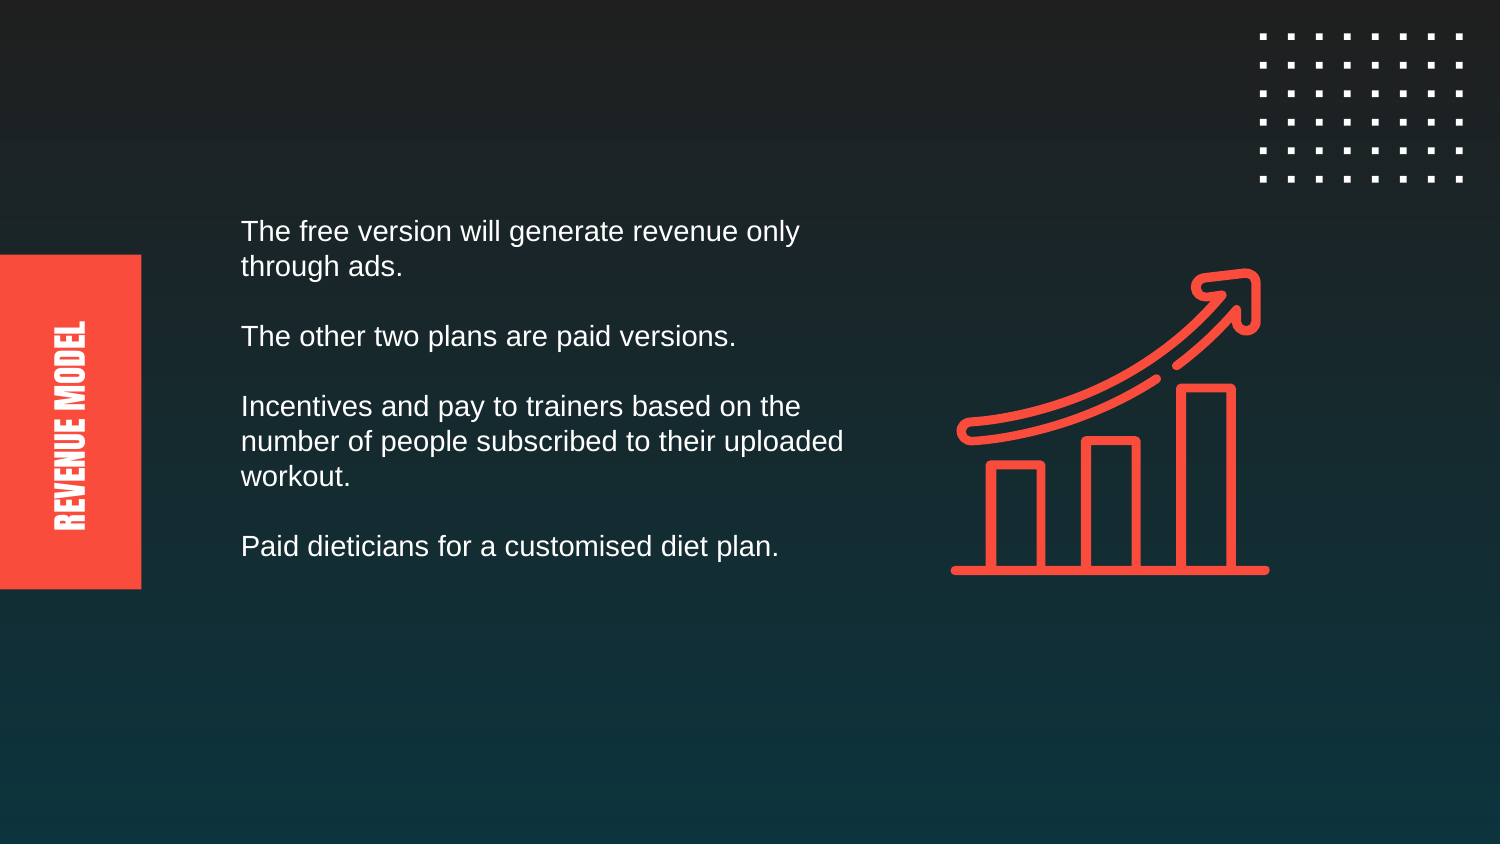

The free version will generate revenue only through ads.

The other two plans are paid versions.

Incentives and pay to trainers based on the number of people subscribed to their uploaded workout.

Paid dieticians for a customised diet plan.

REVENUE MODEL